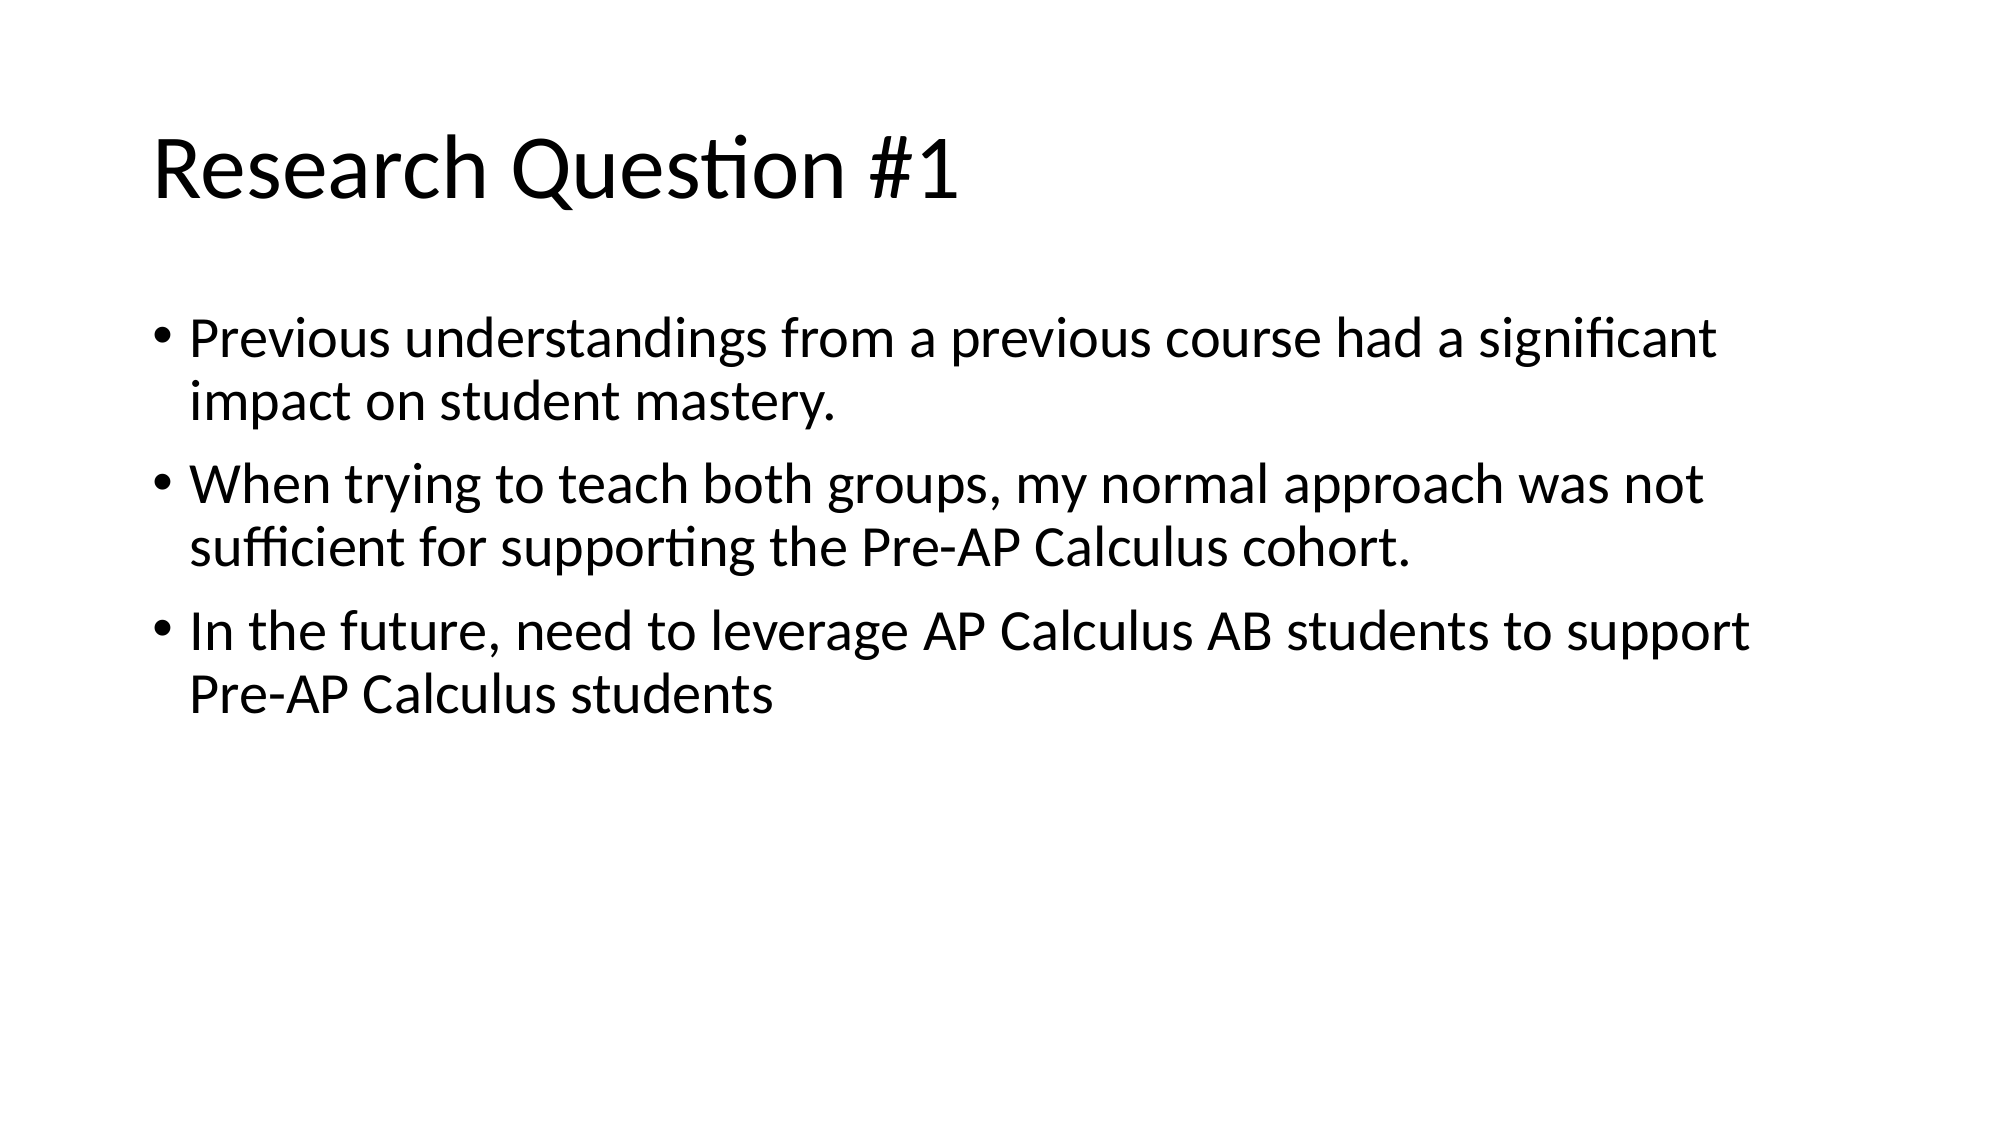

# Research Question #1
Previous understandings from a previous course had a significant impact on student mastery.
When trying to teach both groups, my normal approach was not sufficient for supporting the Pre-AP Calculus cohort.
In the future, need to leverage AP Calculus AB students to support Pre-AP Calculus students